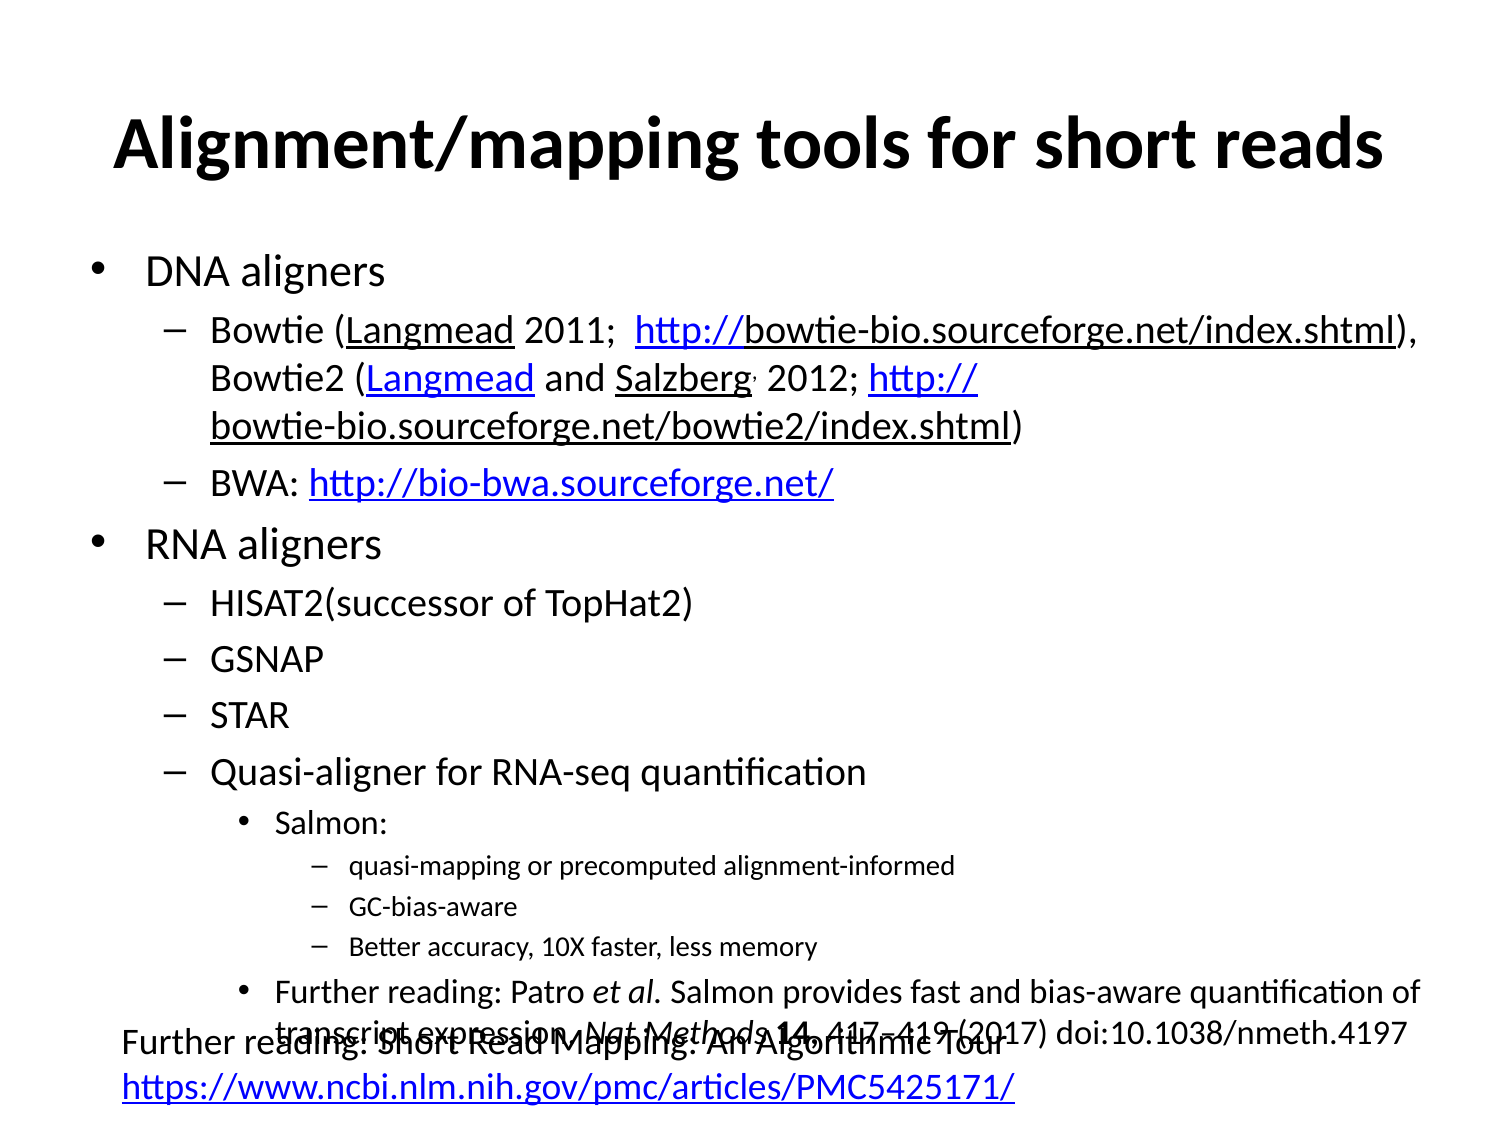

# Alignment/mapping tools for short reads
DNA aligners
Bowtie (Langmead 2011;  http://bowtie-bio.sourceforge.net/index.shtml), Bowtie2 (Langmead and Salzberg, 2012; http://bowtie-bio.sourceforge.net/bowtie2/index.shtml)
BWA: http://bio-bwa.sourceforge.net/
RNA aligners
HISAT2(successor of TopHat2)
GSNAP
STAR
Quasi-aligner for RNA-seq quantification
Salmon:
quasi-mapping or precomputed alignment-informed
GC-bias-aware
Better accuracy, 10X faster, less memory
Further reading: Patro et al. Salmon provides fast and bias-aware quantification of transcript expression. Nat Methods 14, 417–419 (2017) doi:10.1038/nmeth.4197
Further reading: Short Read Mapping: An Algorithmic Tour
https://www.ncbi.nlm.nih.gov/pmc/articles/PMC5425171/